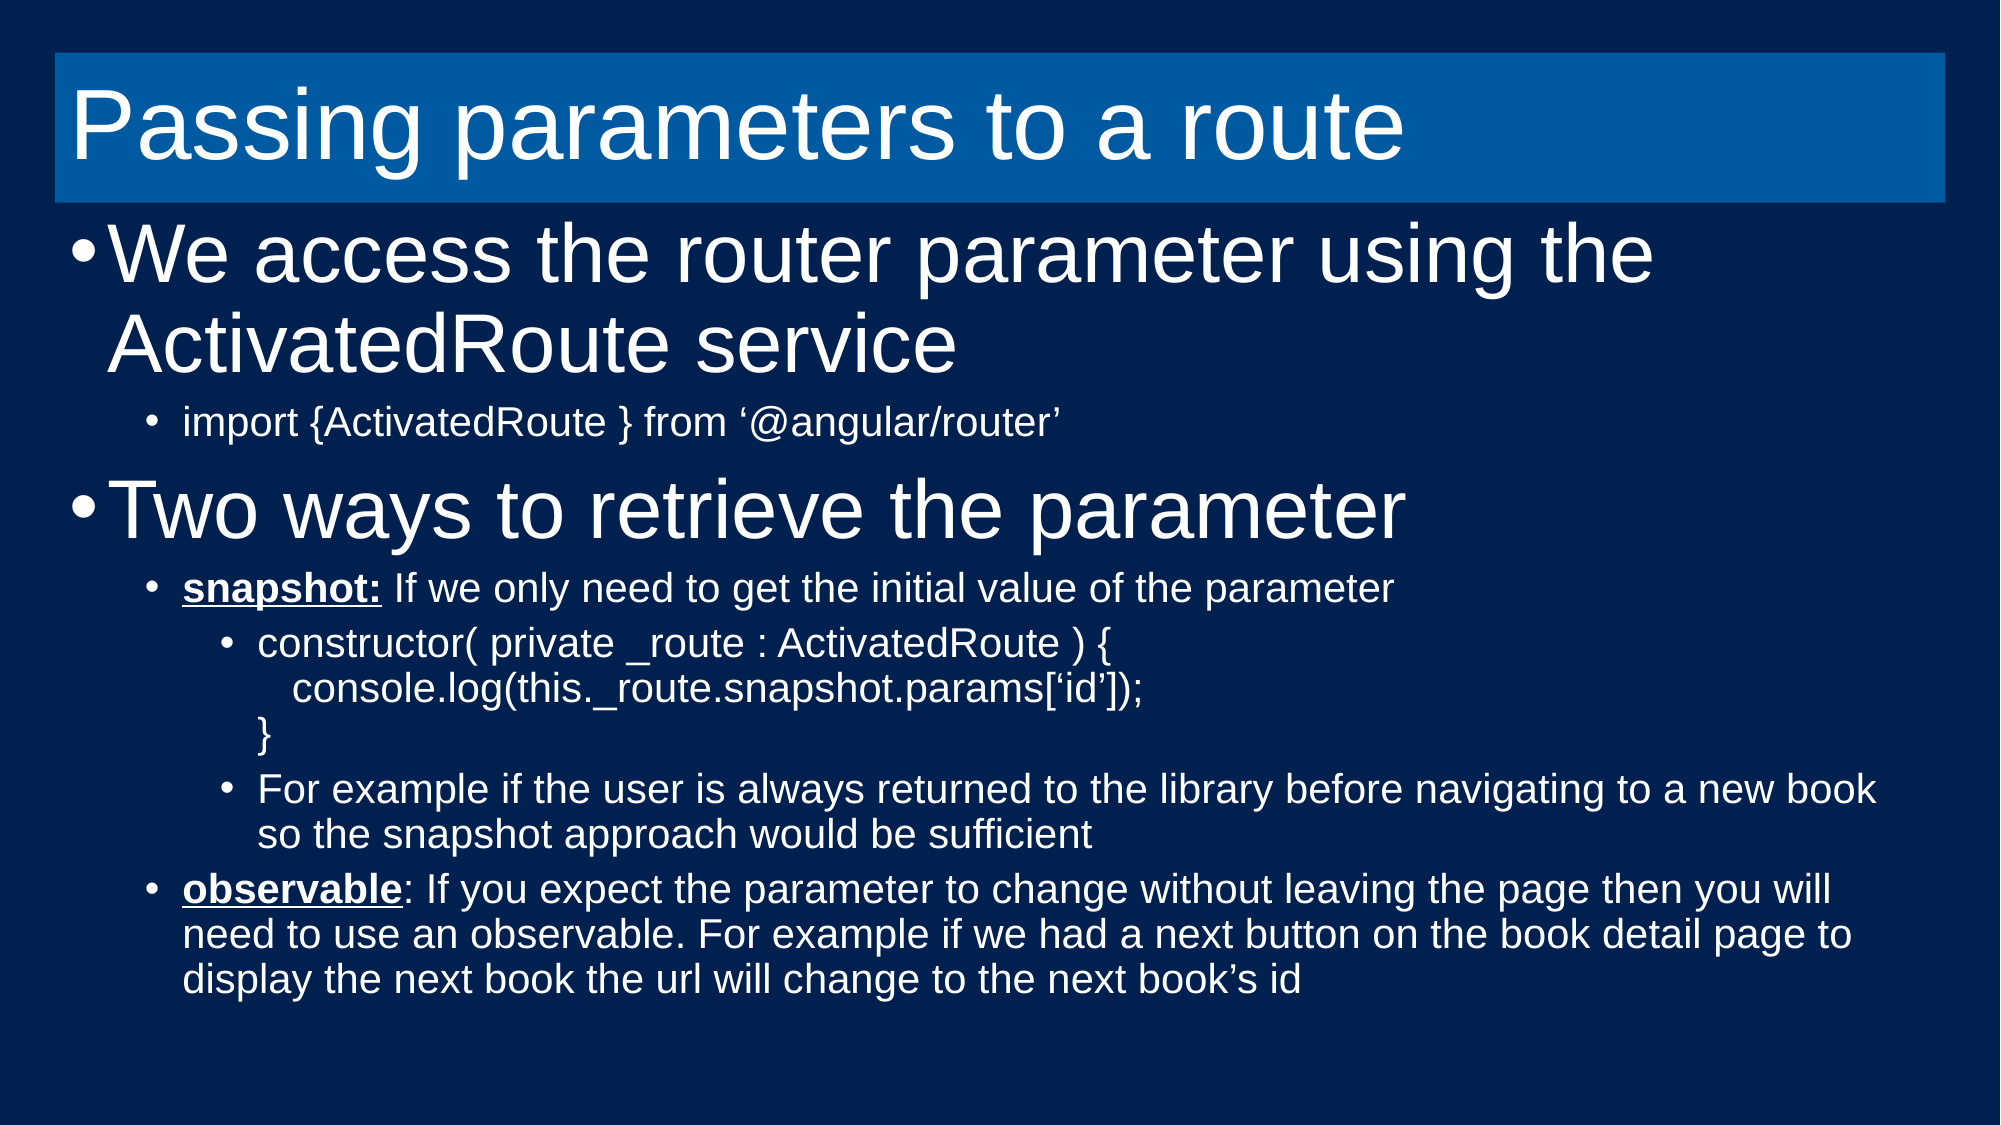

# Passing parameters to a route
We access the router parameter using the ActivatedRoute service
import {ActivatedRoute } from ‘@angular/router’
Two ways to retrieve the parameter
snapshot: If we only need to get the initial value of the parameter
constructor( private _route : ActivatedRoute ) {
   console.log(this._route.snapshot.params[‘id’]);
}
For example if the user is always returned to the library before navigating to a new book so the snapshot approach would be sufficient
observable: If you expect the parameter to change without leaving the page then you will need to use an observable. For example if we had a next button on the book detail page to display the next book the url will change to the next book’s id